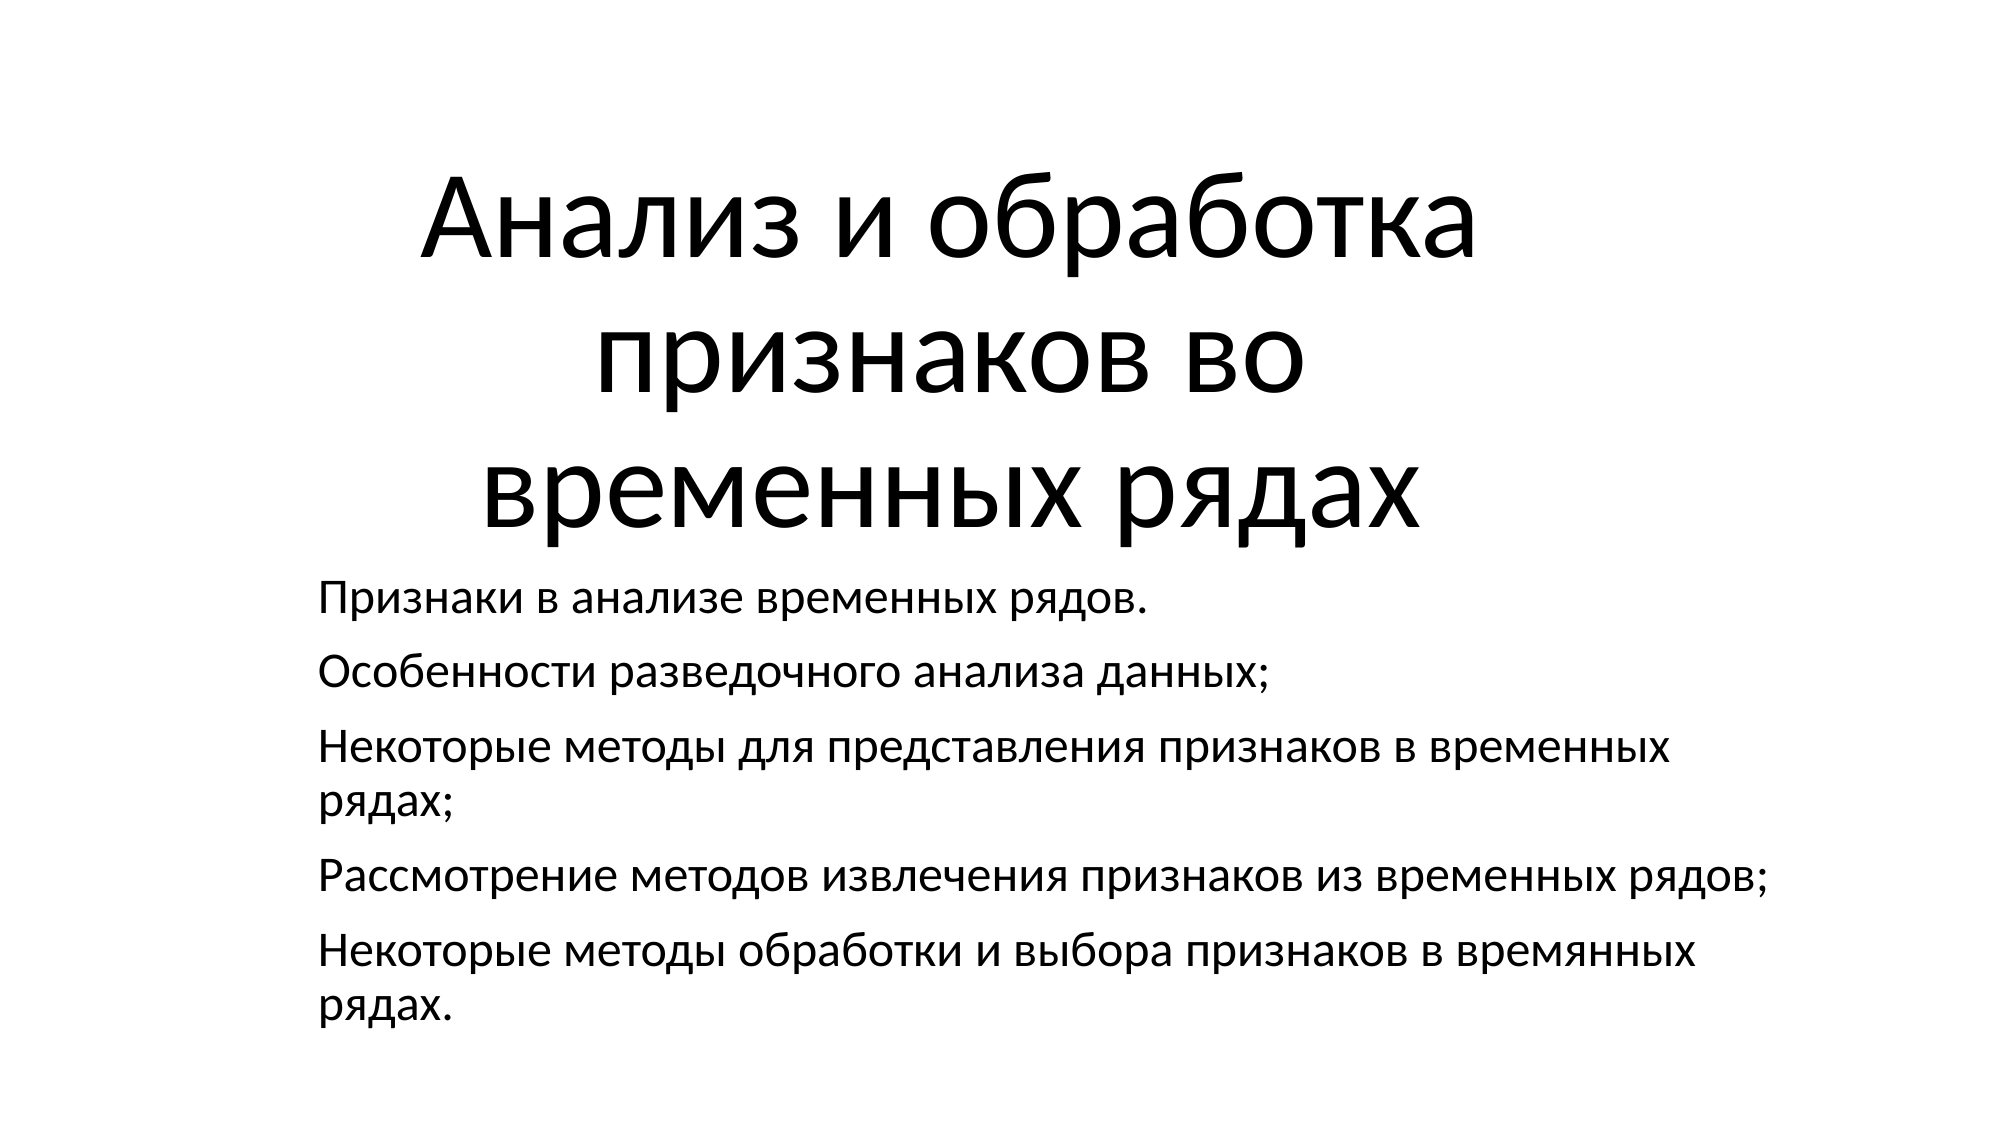

# Анализ и обработка признаков во временных рядах
Признаки в анализе временных рядов.
Особенности разведочного анализа данных;
Некоторые методы для представления признаков в временных рядах;
Рассмотрение методов извлечения признаков из временных рядов;
Некоторые методы обработки и выбора признаков в времянных  рядах.